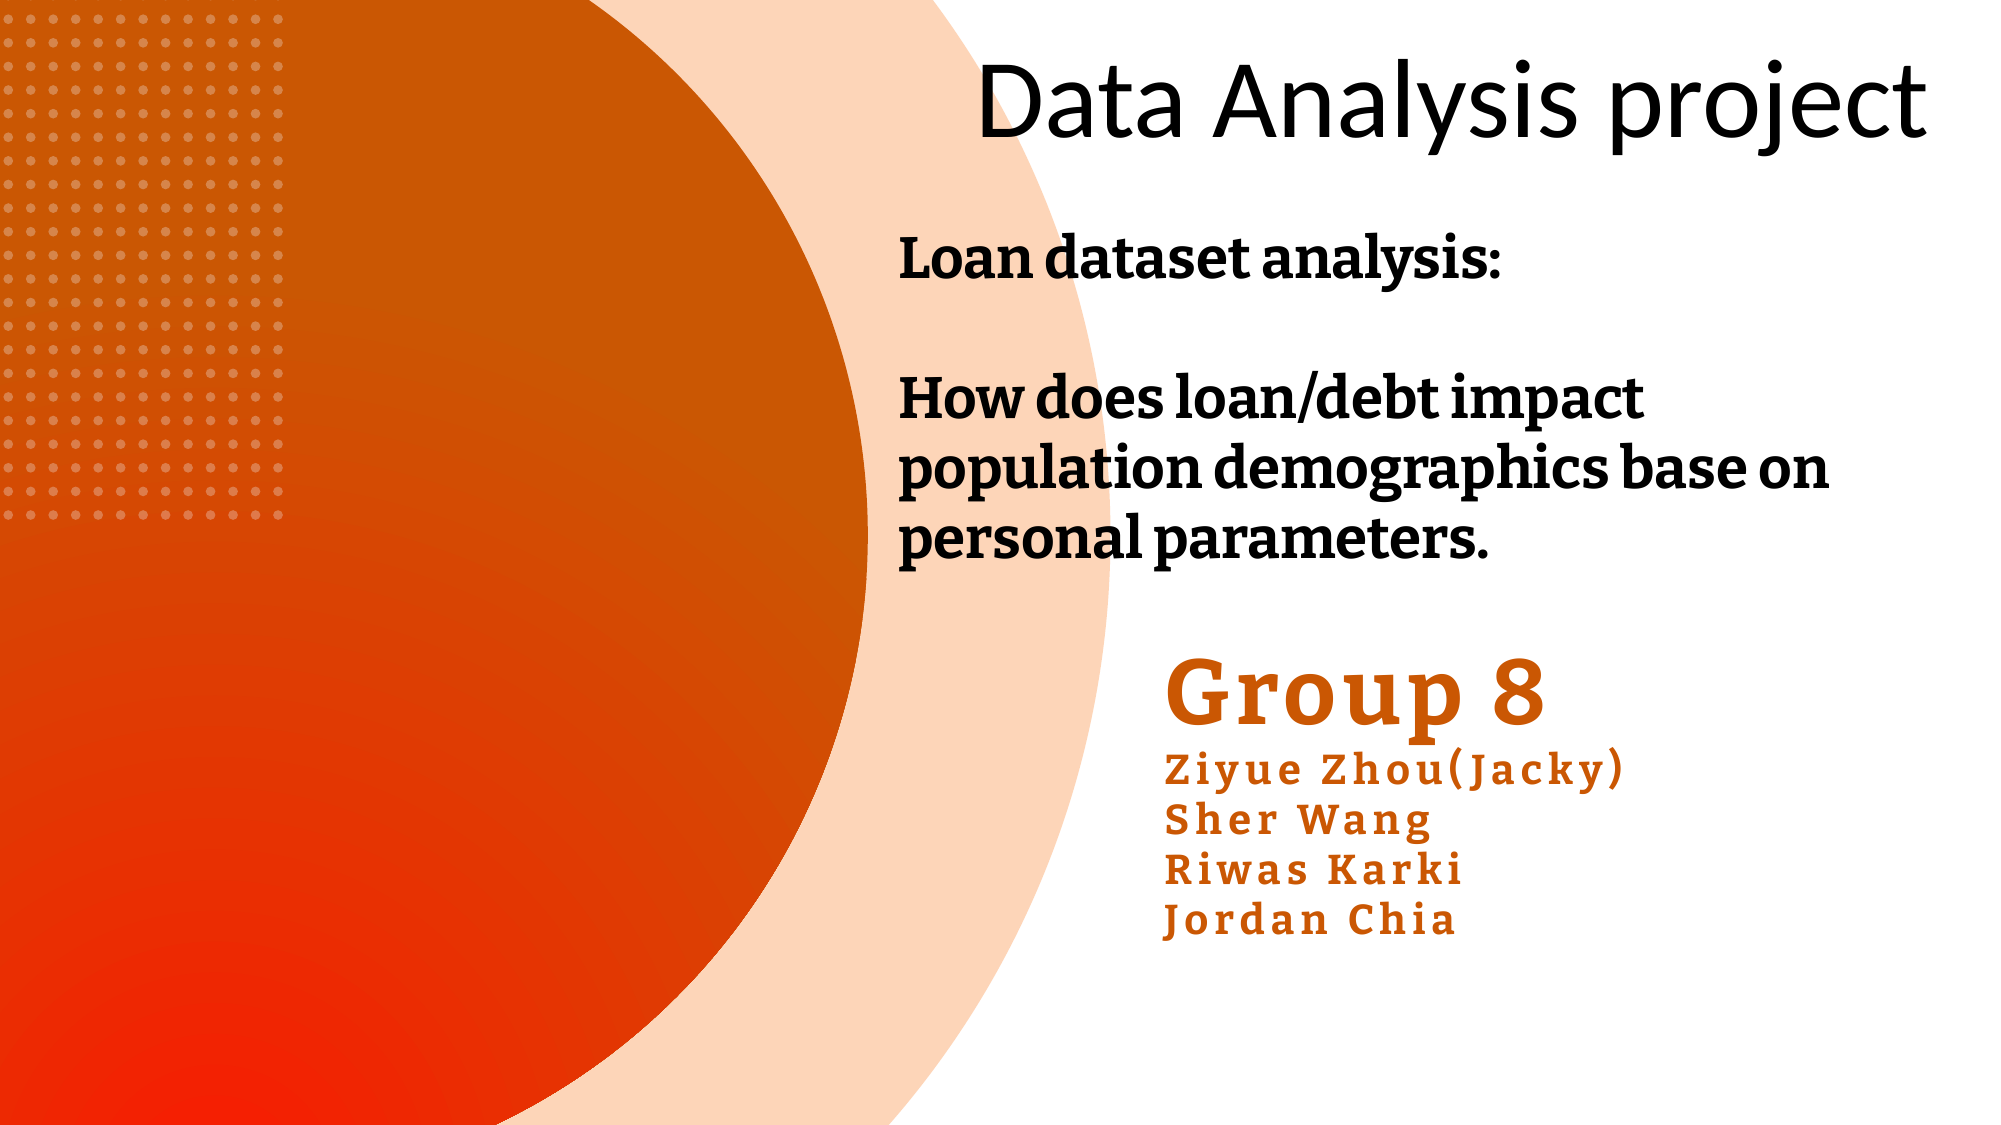

Data Analysis project
Loan dataset analysis:

How does loan/debt impact population demographics base on personal parameters.
Group 8
Ziyue Zhou(Jacky)
Sher Wang
Riwas Karki
Jordan Chia